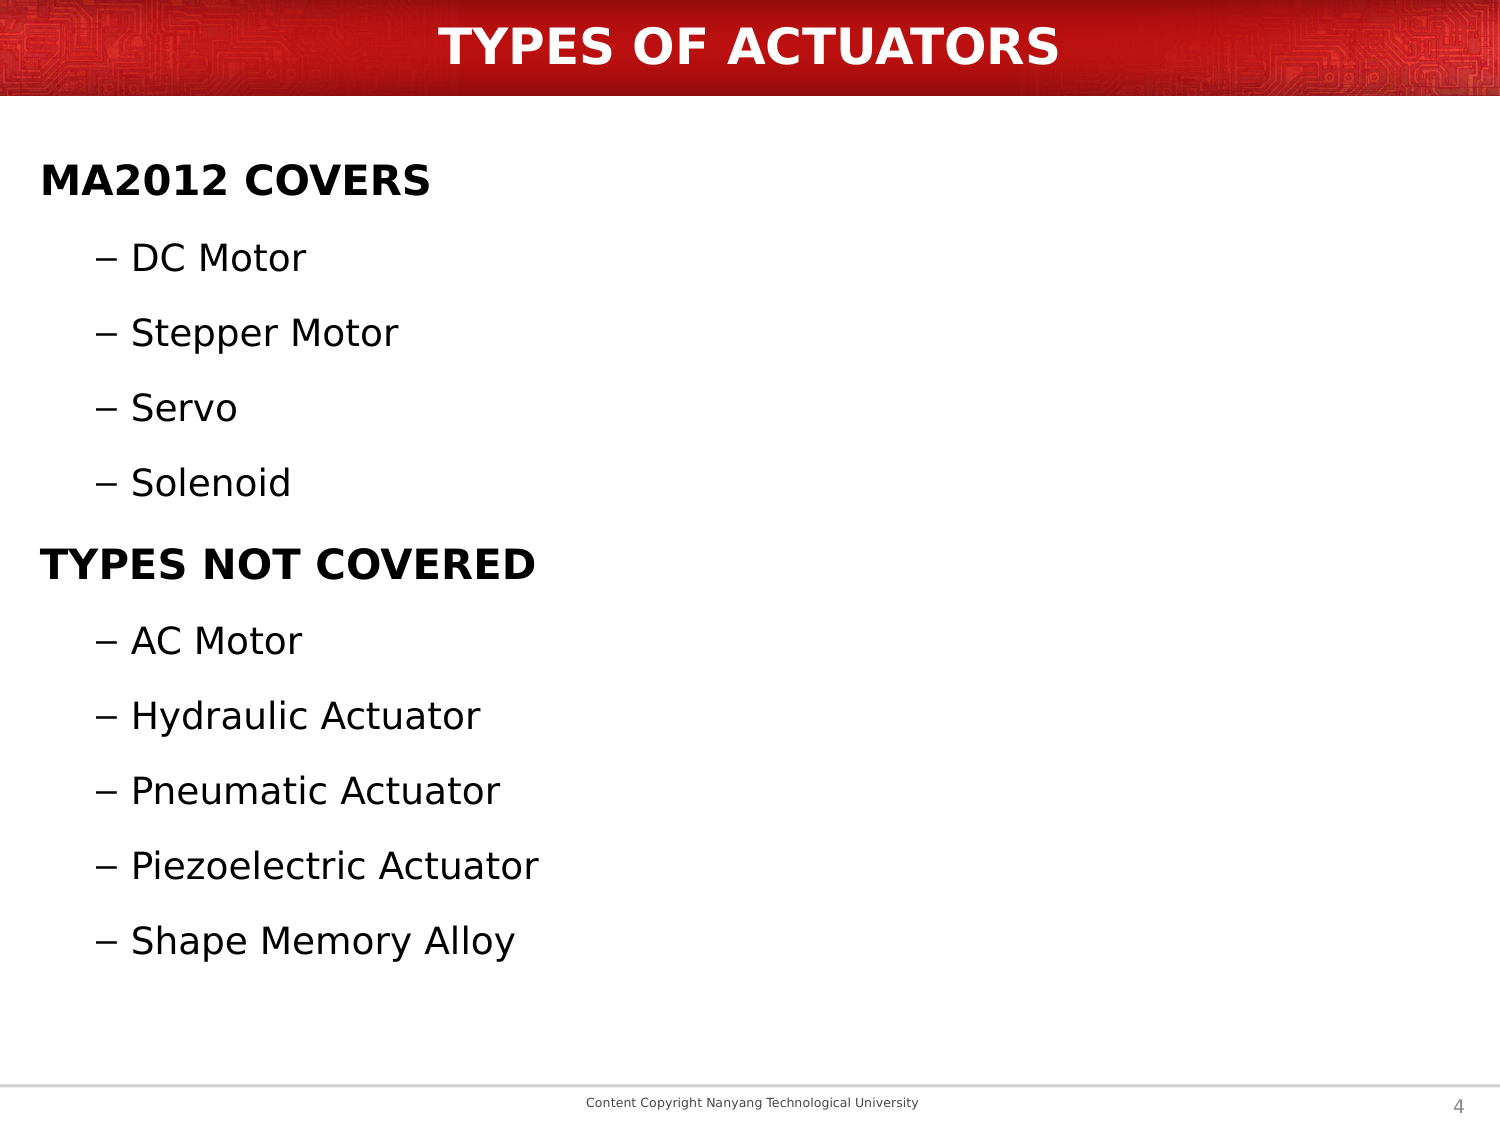

# TYPES OF ACTUATORS
MA2012 covers
DC Motor
Stepper Motor
Servo
Solenoid
Types not covered
AC Motor
Hydraulic Actuator
Pneumatic Actuator
Piezoelectric Actuator
Shape Memory Alloy